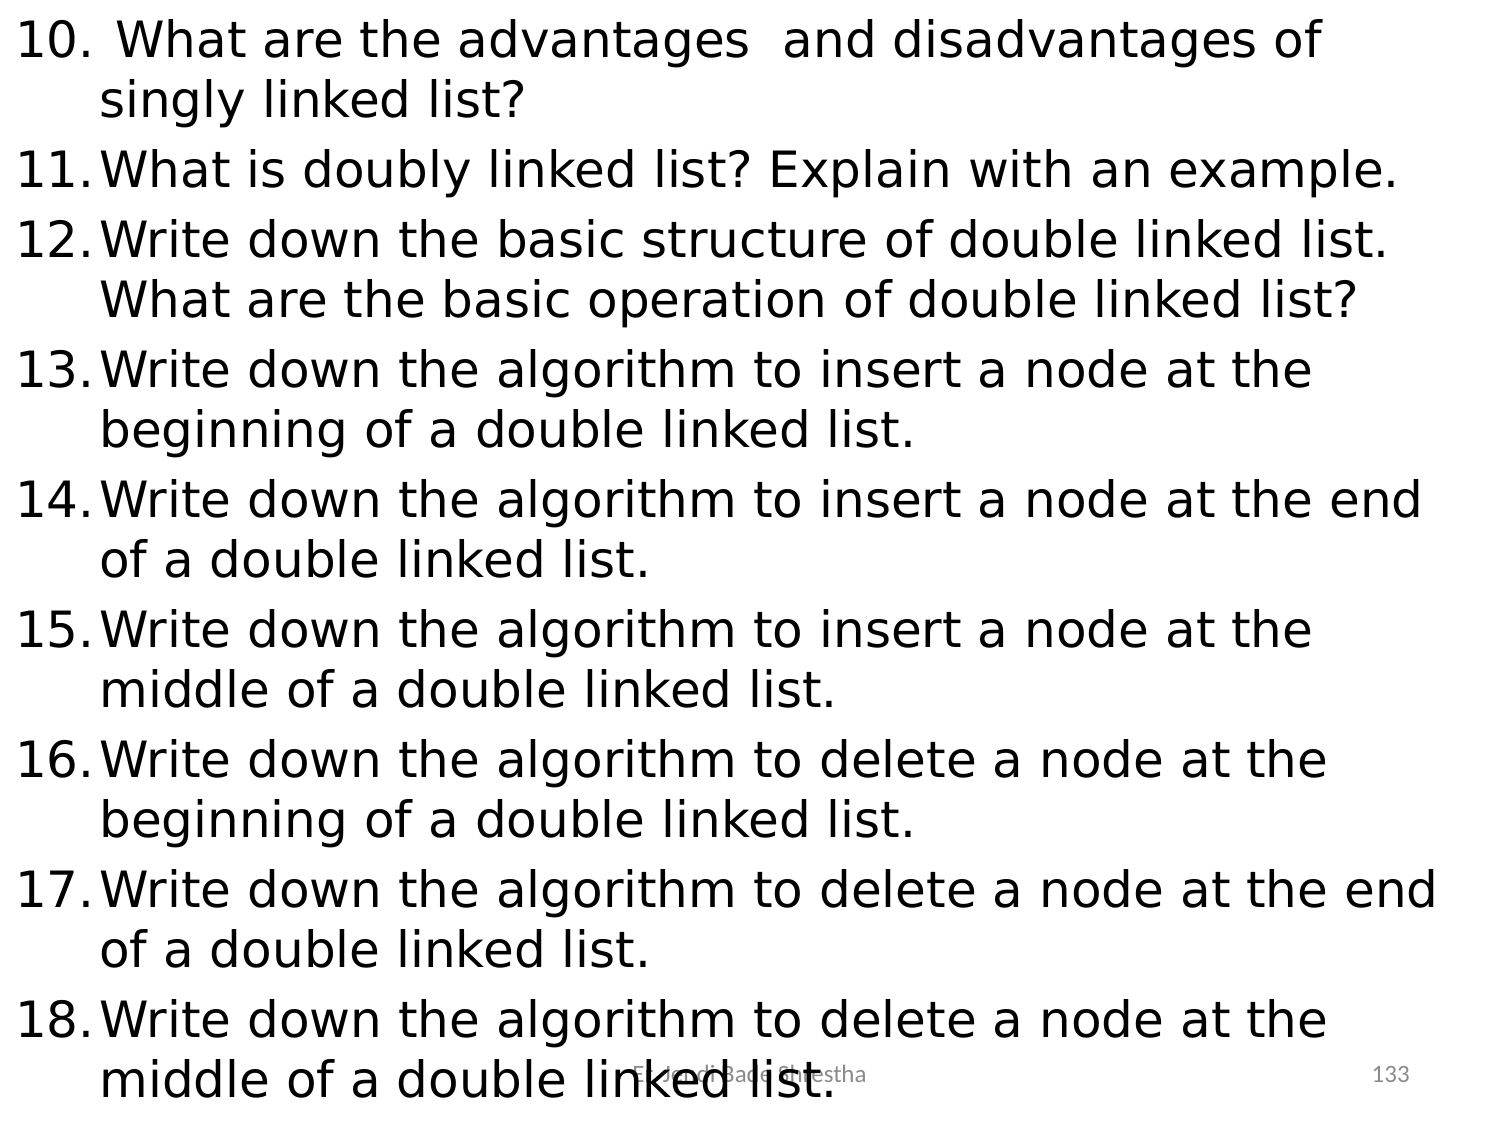

What are the advantages  and disadvantages of singly linked list?
What is doubly linked list? Explain with an example.
Write down the basic structure of double linked list. What are the basic operation of double linked list?
Write down the algorithm to insert a node at the beginning of a double linked list.
Write down the algorithm to insert a node at the end of a double linked list.
Write down the algorithm to insert a node at the middle of a double linked list.
Write down the algorithm to delete a node at the beginning of a double linked list.
Write down the algorithm to delete a node at the end of a double linked list.
Write down the algorithm to delete a node at the middle of a double linked list.

Er. Jendi Bade Shrestha
133